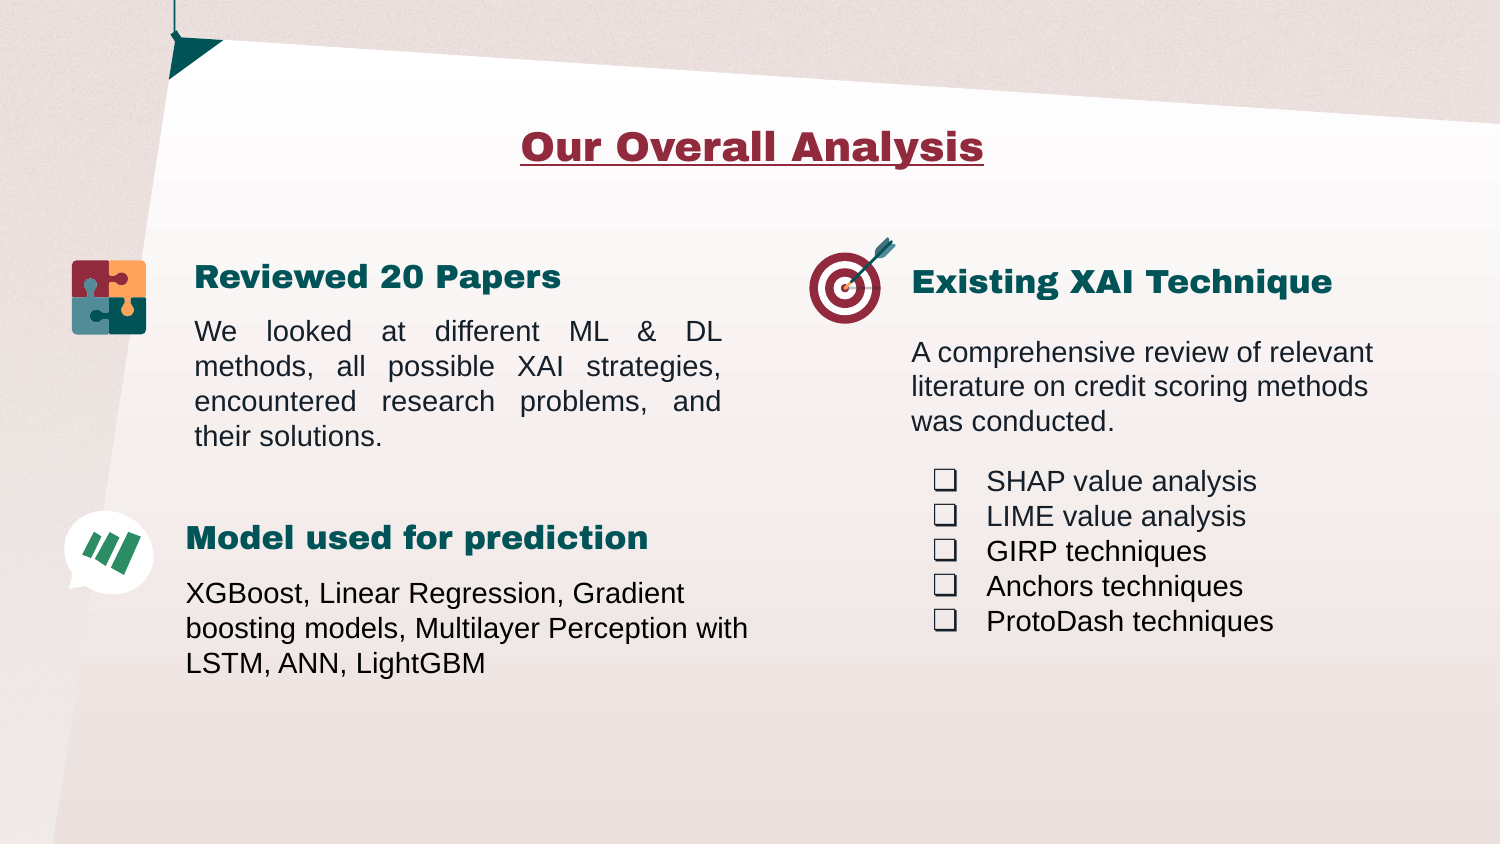

# Our Overall Analysis

Reviewed 20 Papers
Existing XAI Technique

We looked at different ML & DL methods, all possible XAI strategies, encountered research problems, and their solutions.
A comprehensive review of relevant literature on credit scoring methods was conducted.
SHAP value analysis
LIME value analysis
GIRP techniques
Anchors techniques
ProtoDash techniques

Model used for prediction
XGBoost, Linear Regression, Gradient boosting models, Multilayer Perception with LSTM, ANN, LightGBM